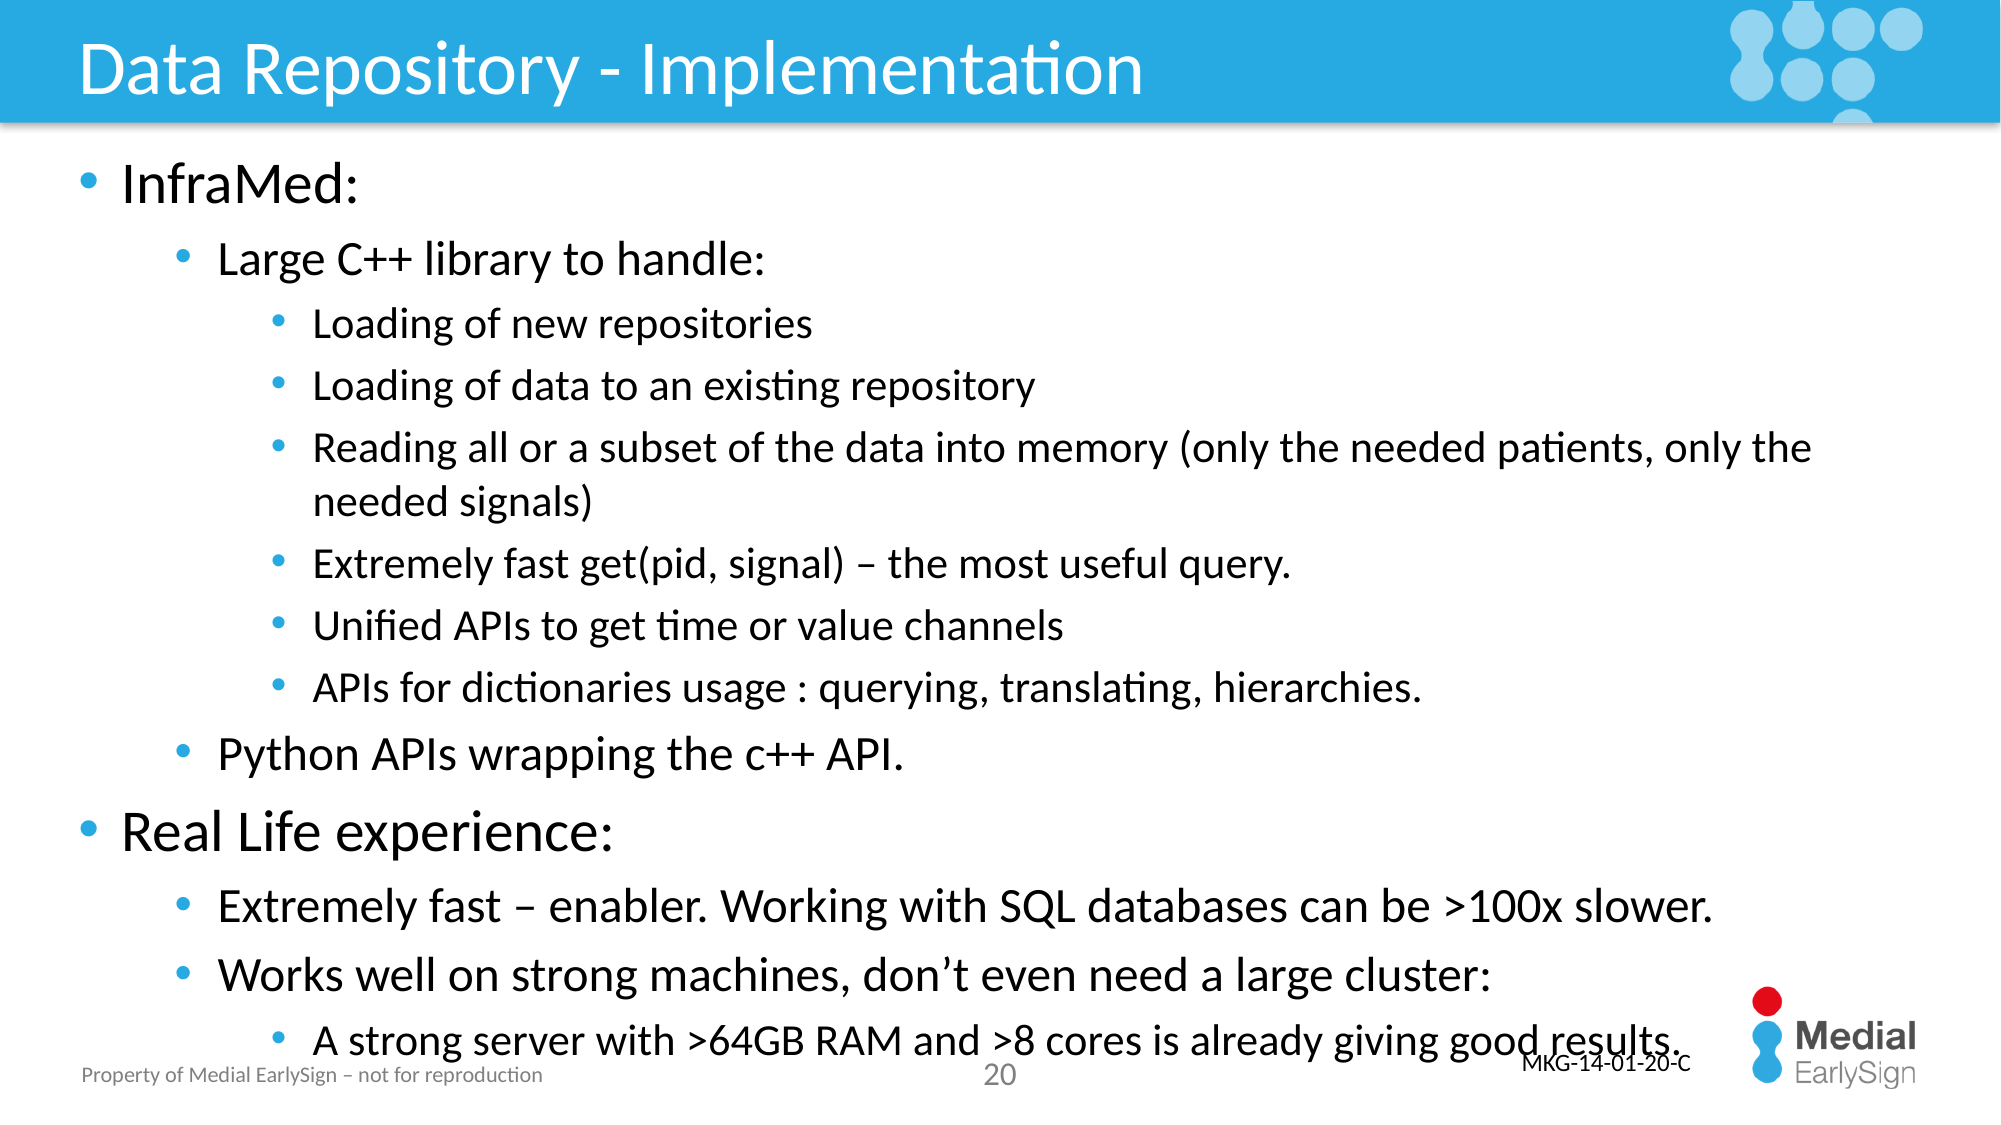

# Data Repository - Implementation
InfraMed:
Large C++ library to handle:
Loading of new repositories
Loading of data to an existing repository
Reading all or a subset of the data into memory (only the needed patients, only the needed signals)
Extremely fast get(pid, signal) – the most useful query.
Unified APIs to get time or value channels
APIs for dictionaries usage : querying, translating, hierarchies.
Python APIs wrapping the c++ API.
Real Life experience:
Extremely fast – enabler. Working with SQL databases can be >100x slower.
Works well on strong machines, don’t even need a large cluster:
A strong server with >64GB RAM and >8 cores is already giving good results.